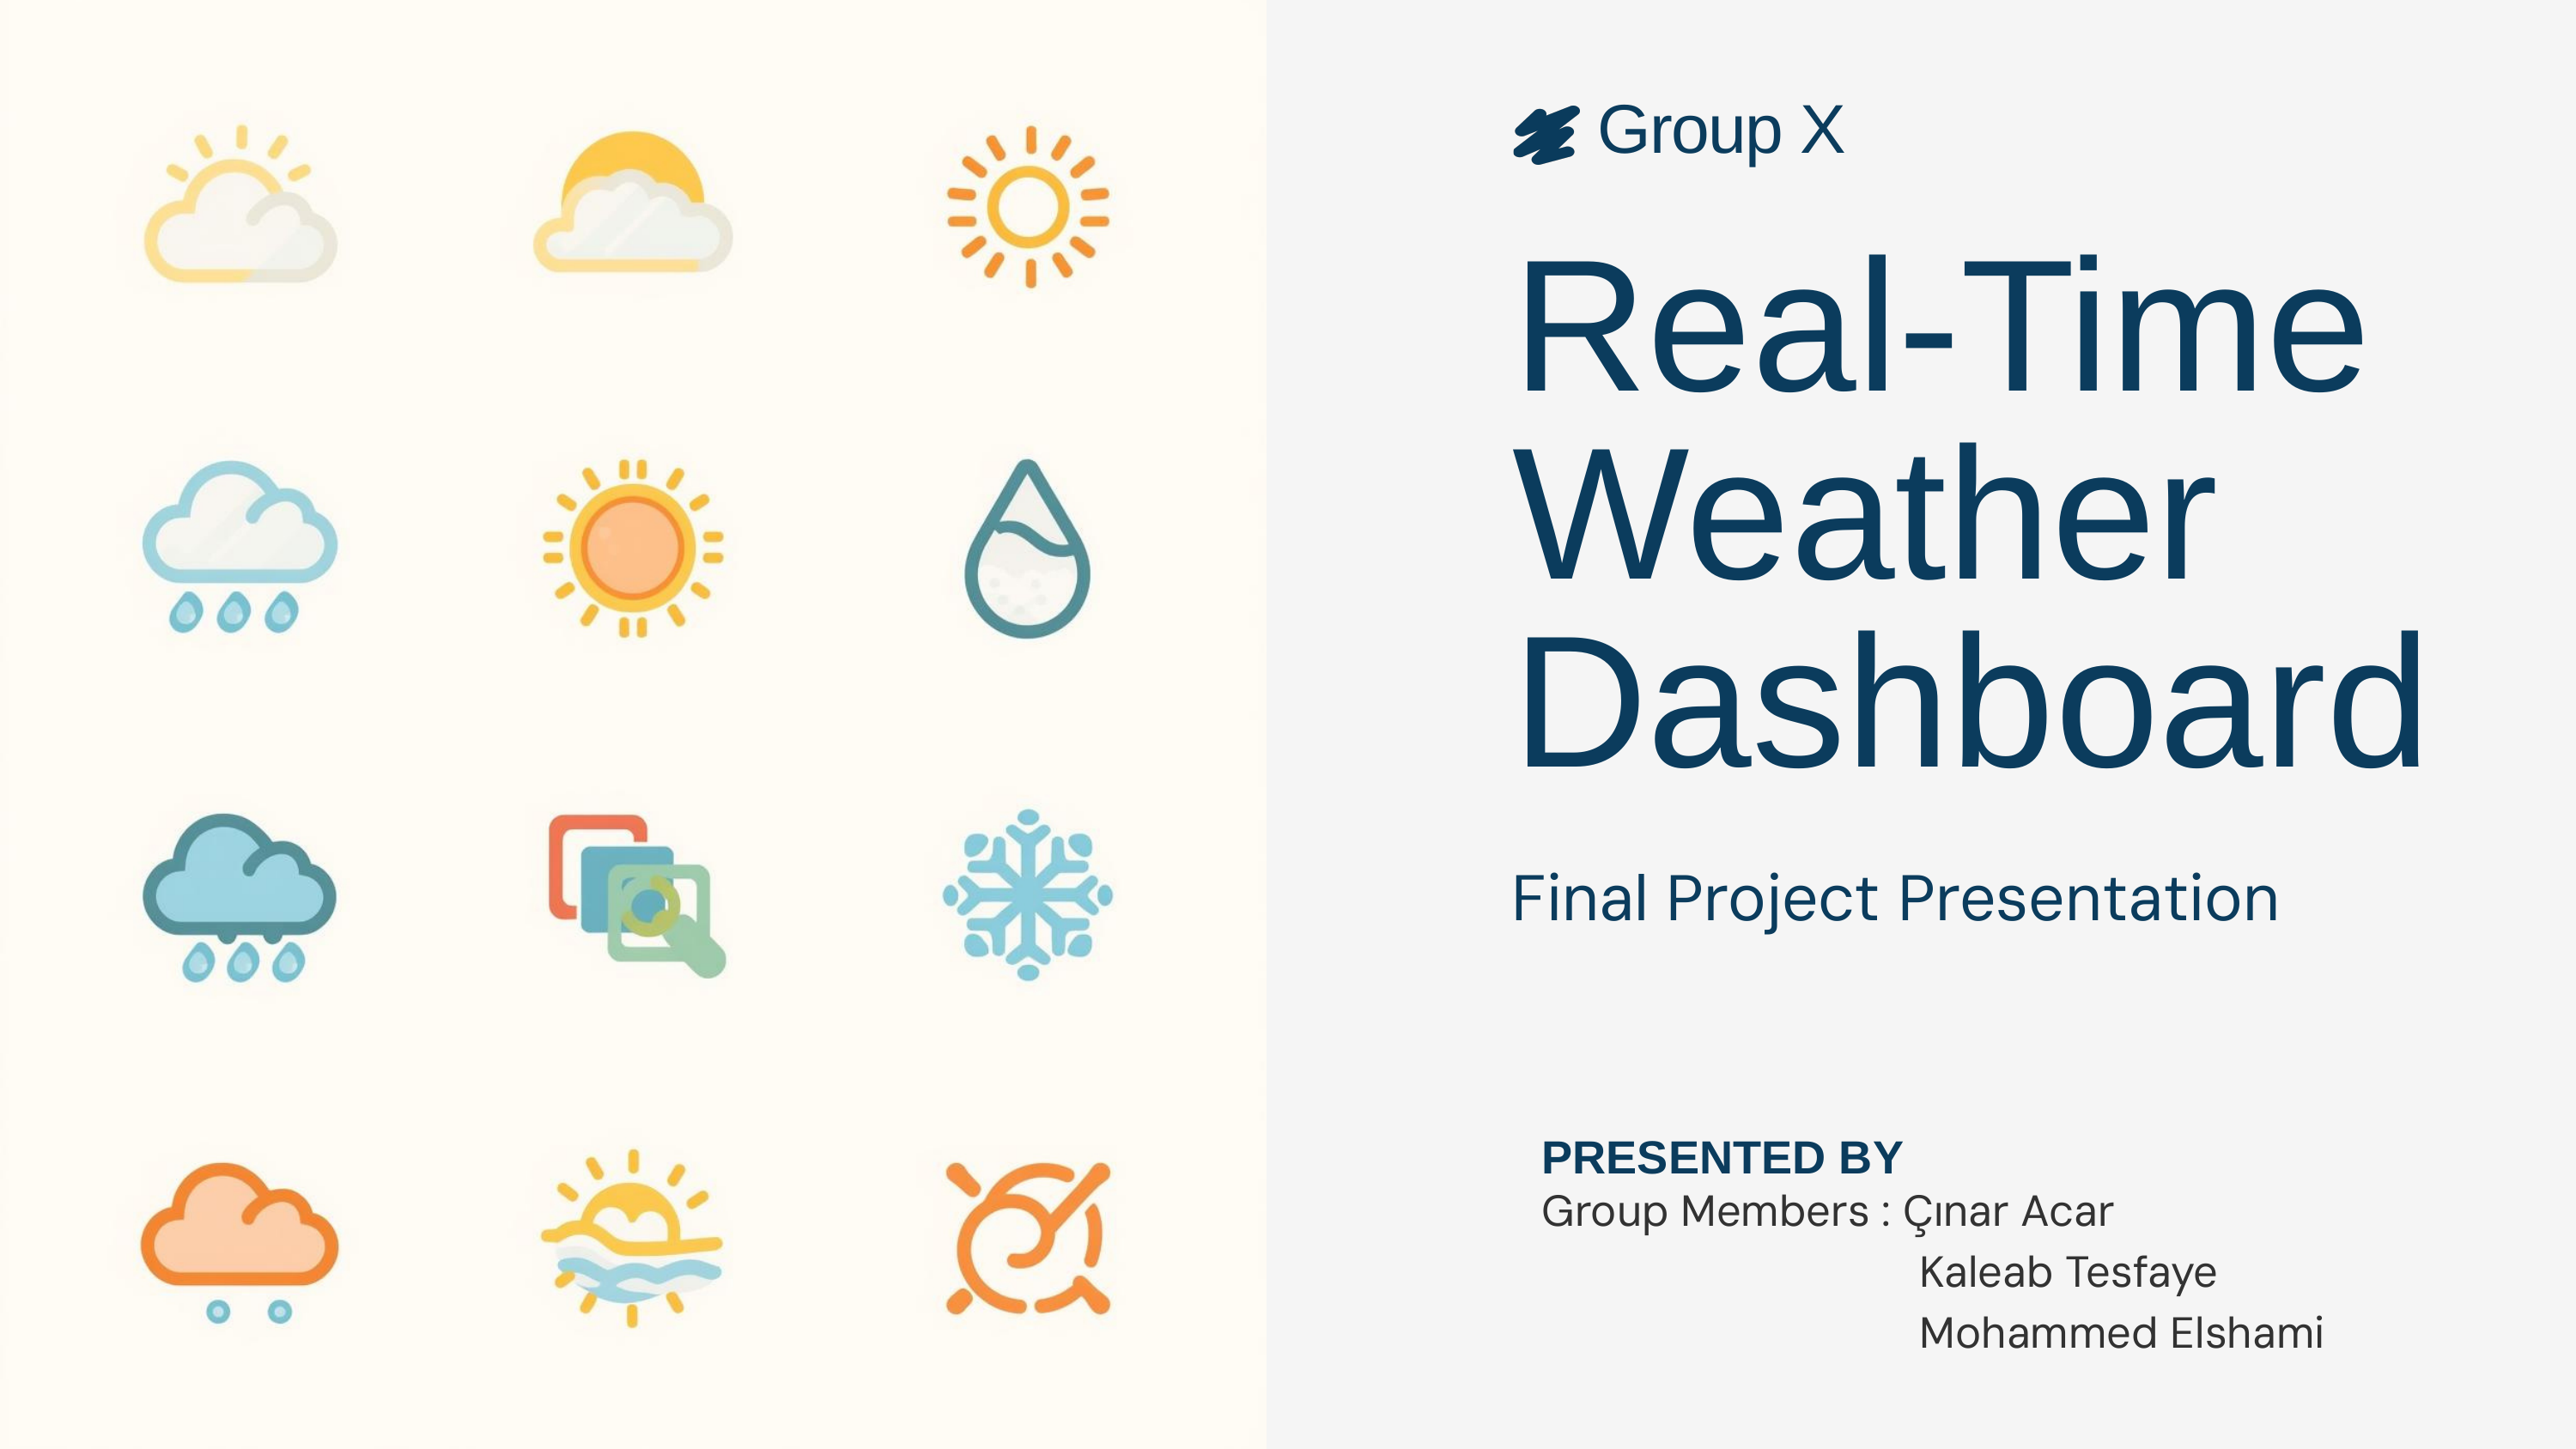

Group X
Real-Time Weather Dashboard
Final Project Presentation
PRESENTED BY
Group Members : Çınar Acar
                                Kaleab Tesfaye
                                Mohammed Elshami